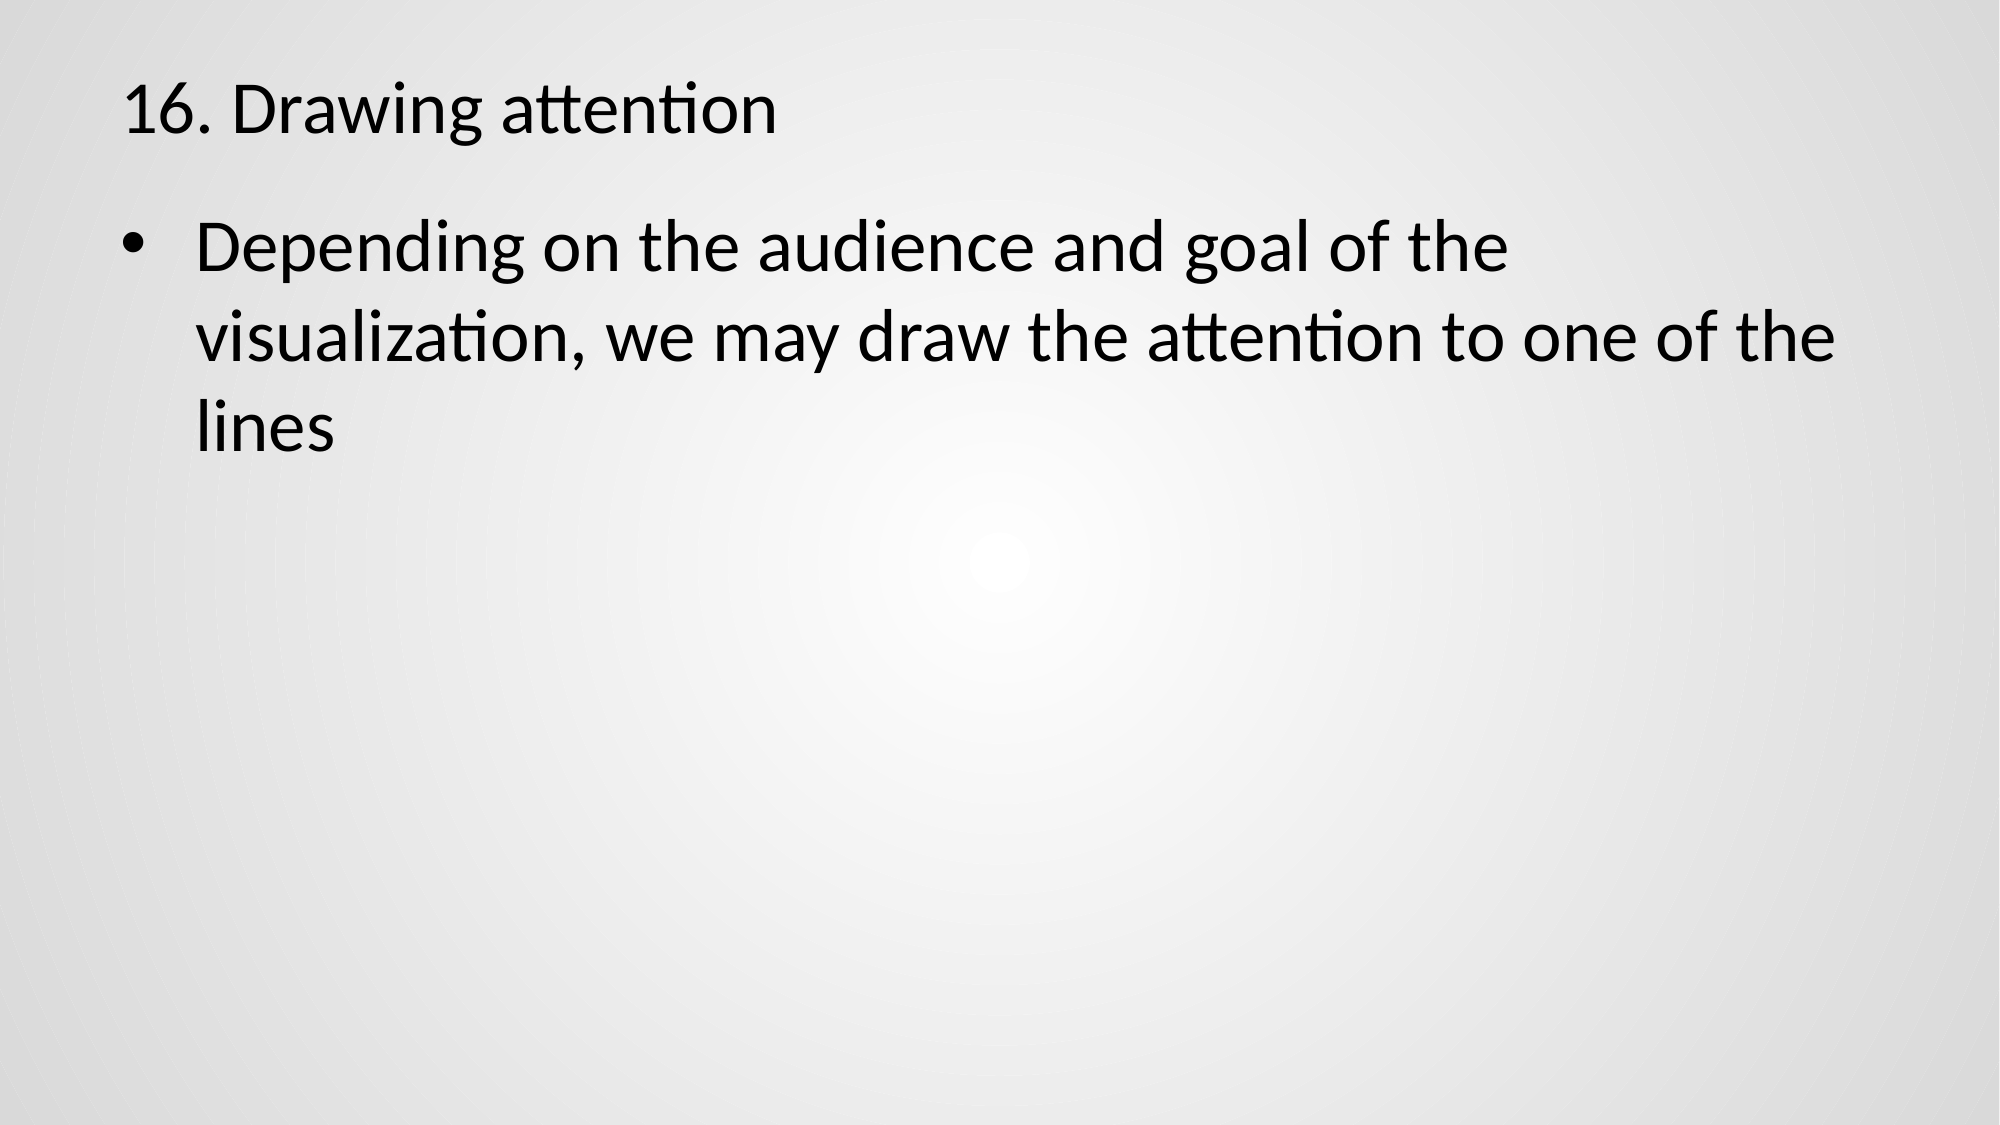

# 16. Drawing attention
Depending on the audience and goal of the visualization, we may draw the attention to one of the lines